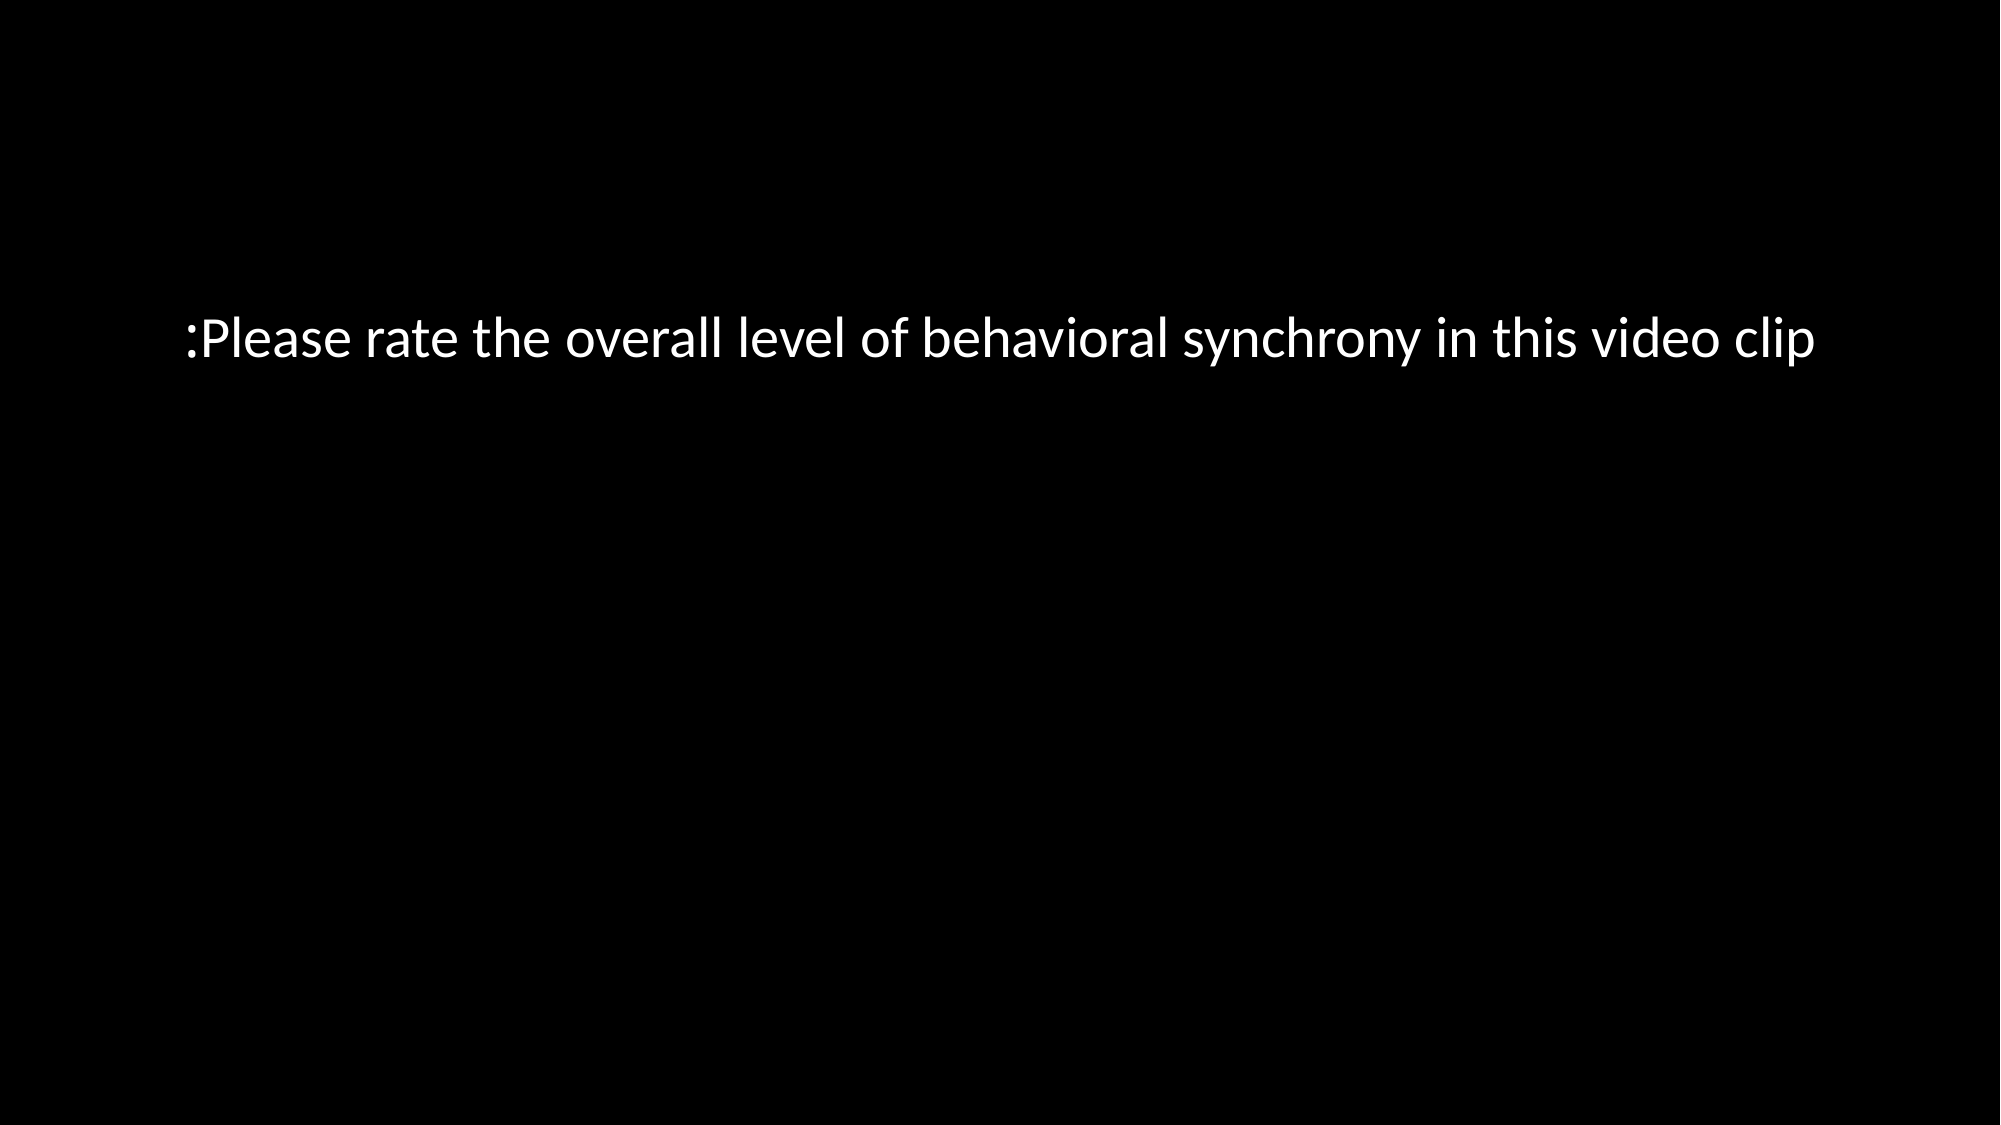

#
Please rate the overall level of behavioral synchrony in this video clip: